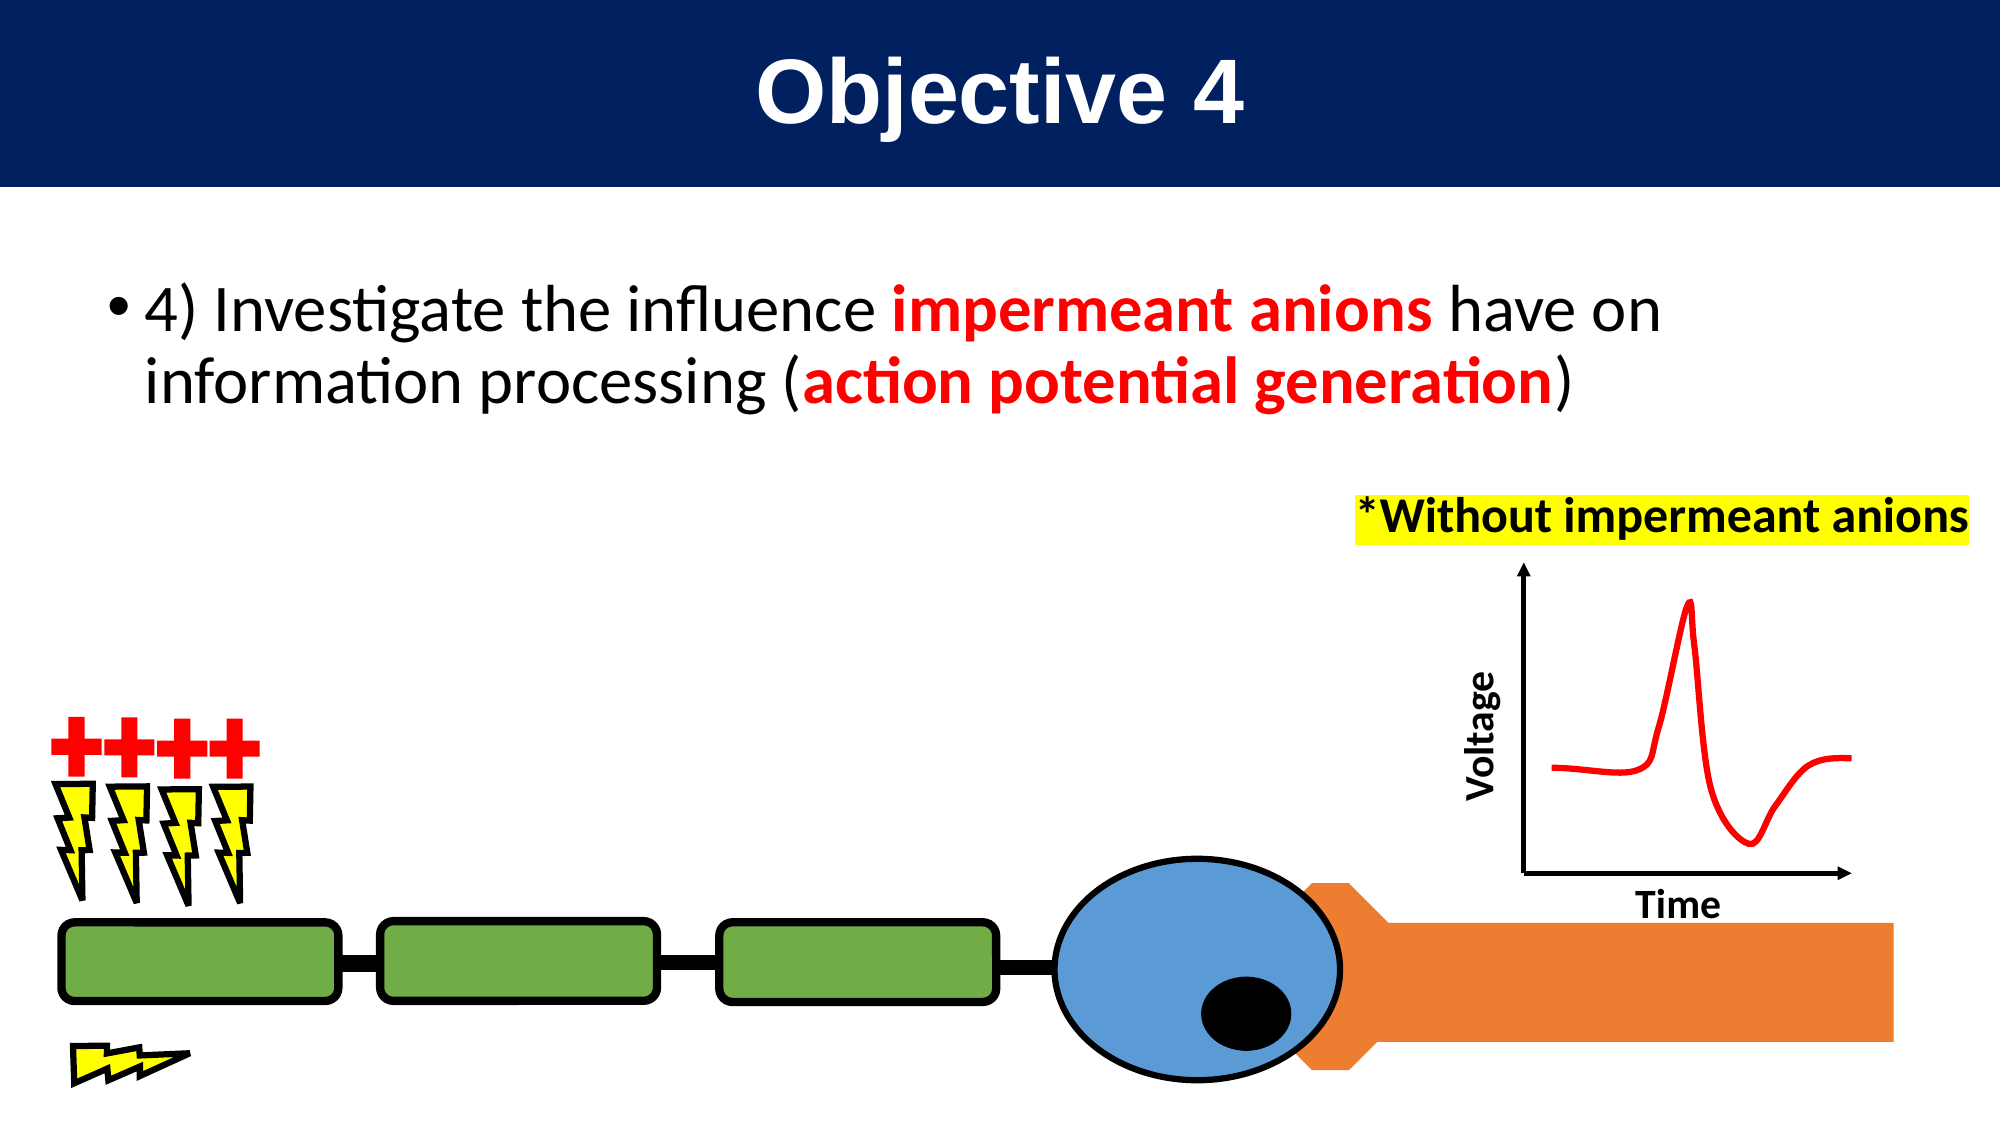

# Objective 4
4) Investigate the influence impermeant anions have on information processing (action potential generation)
*Without impermeant anions

Voltage

Time